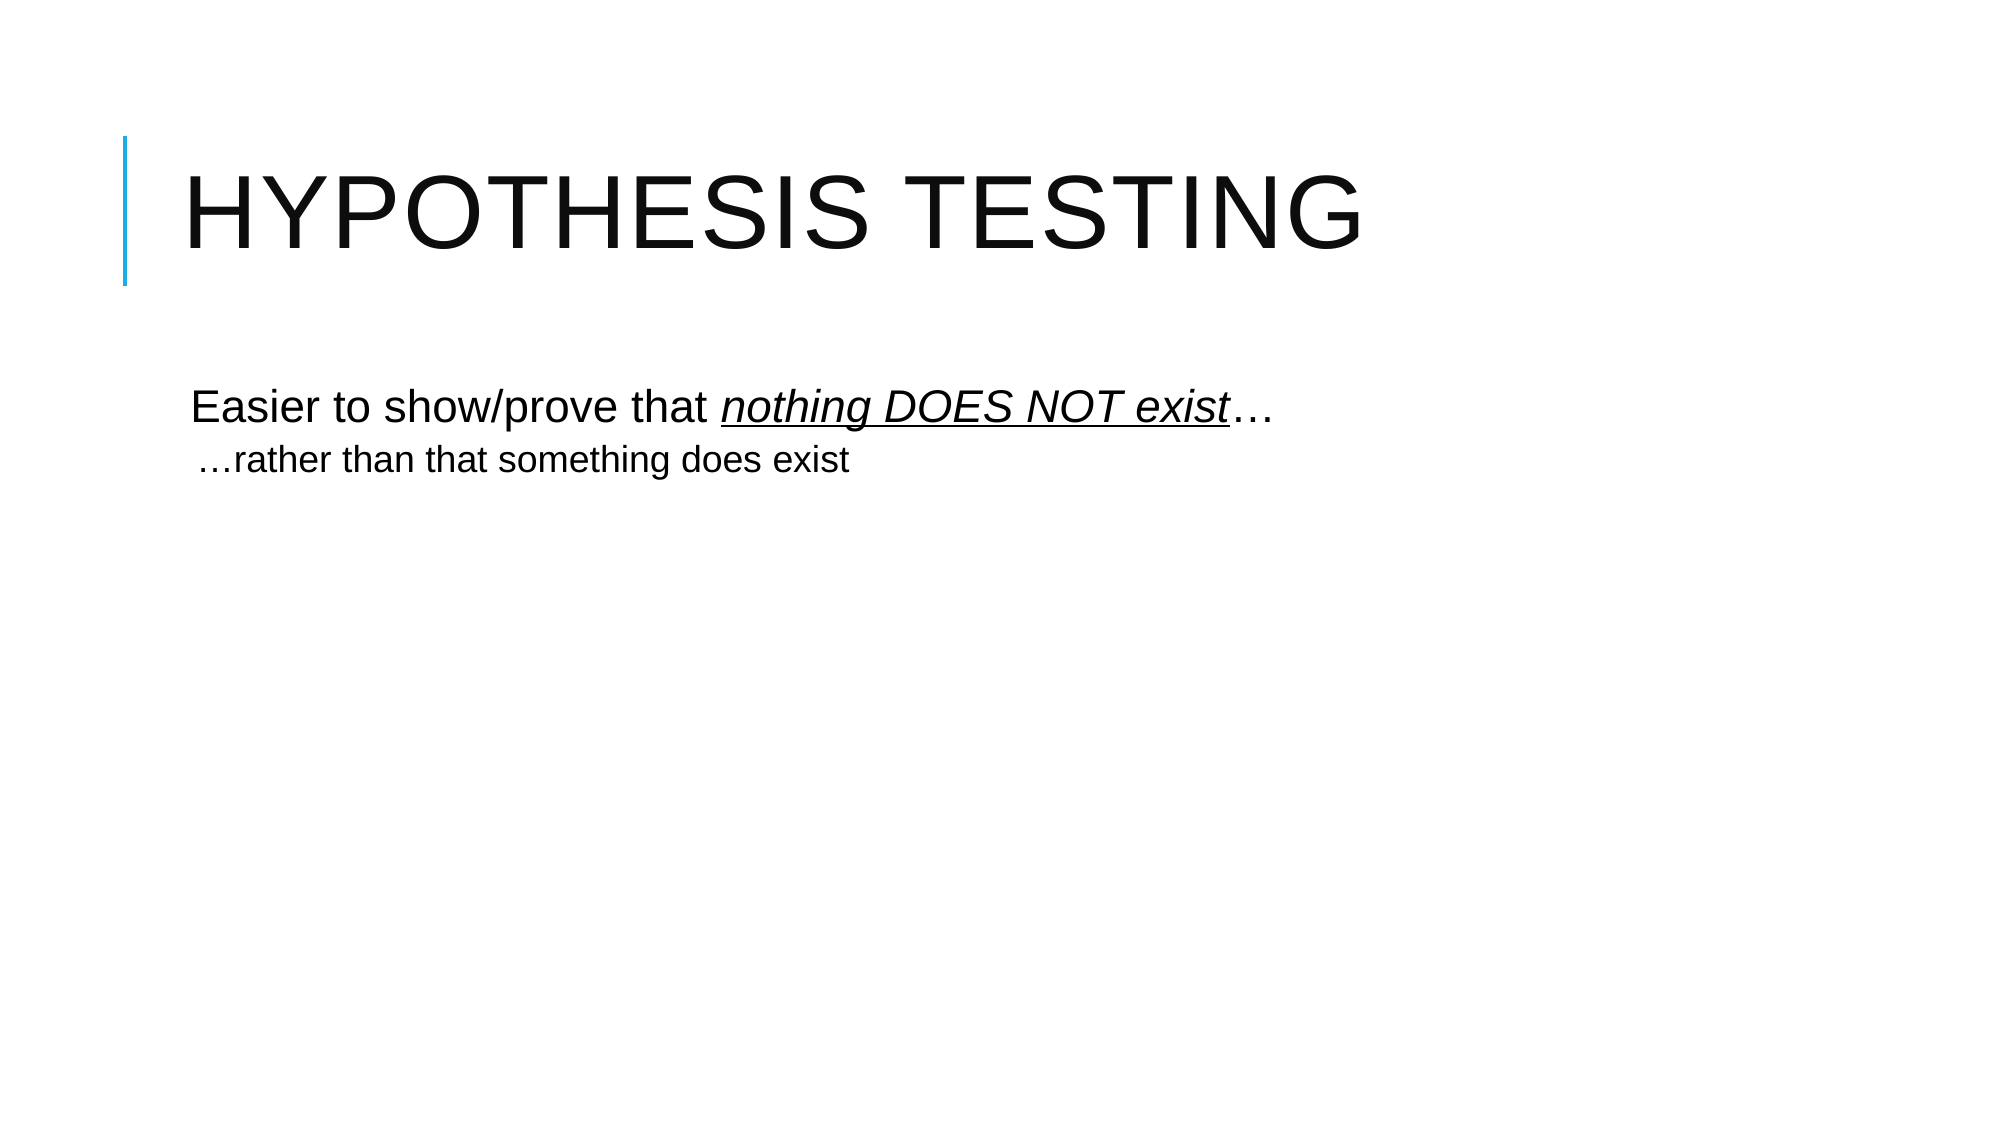

# Hypothesis Testing
Easier to show/prove that nothing DOES NOT exist…
…rather than that something does exist